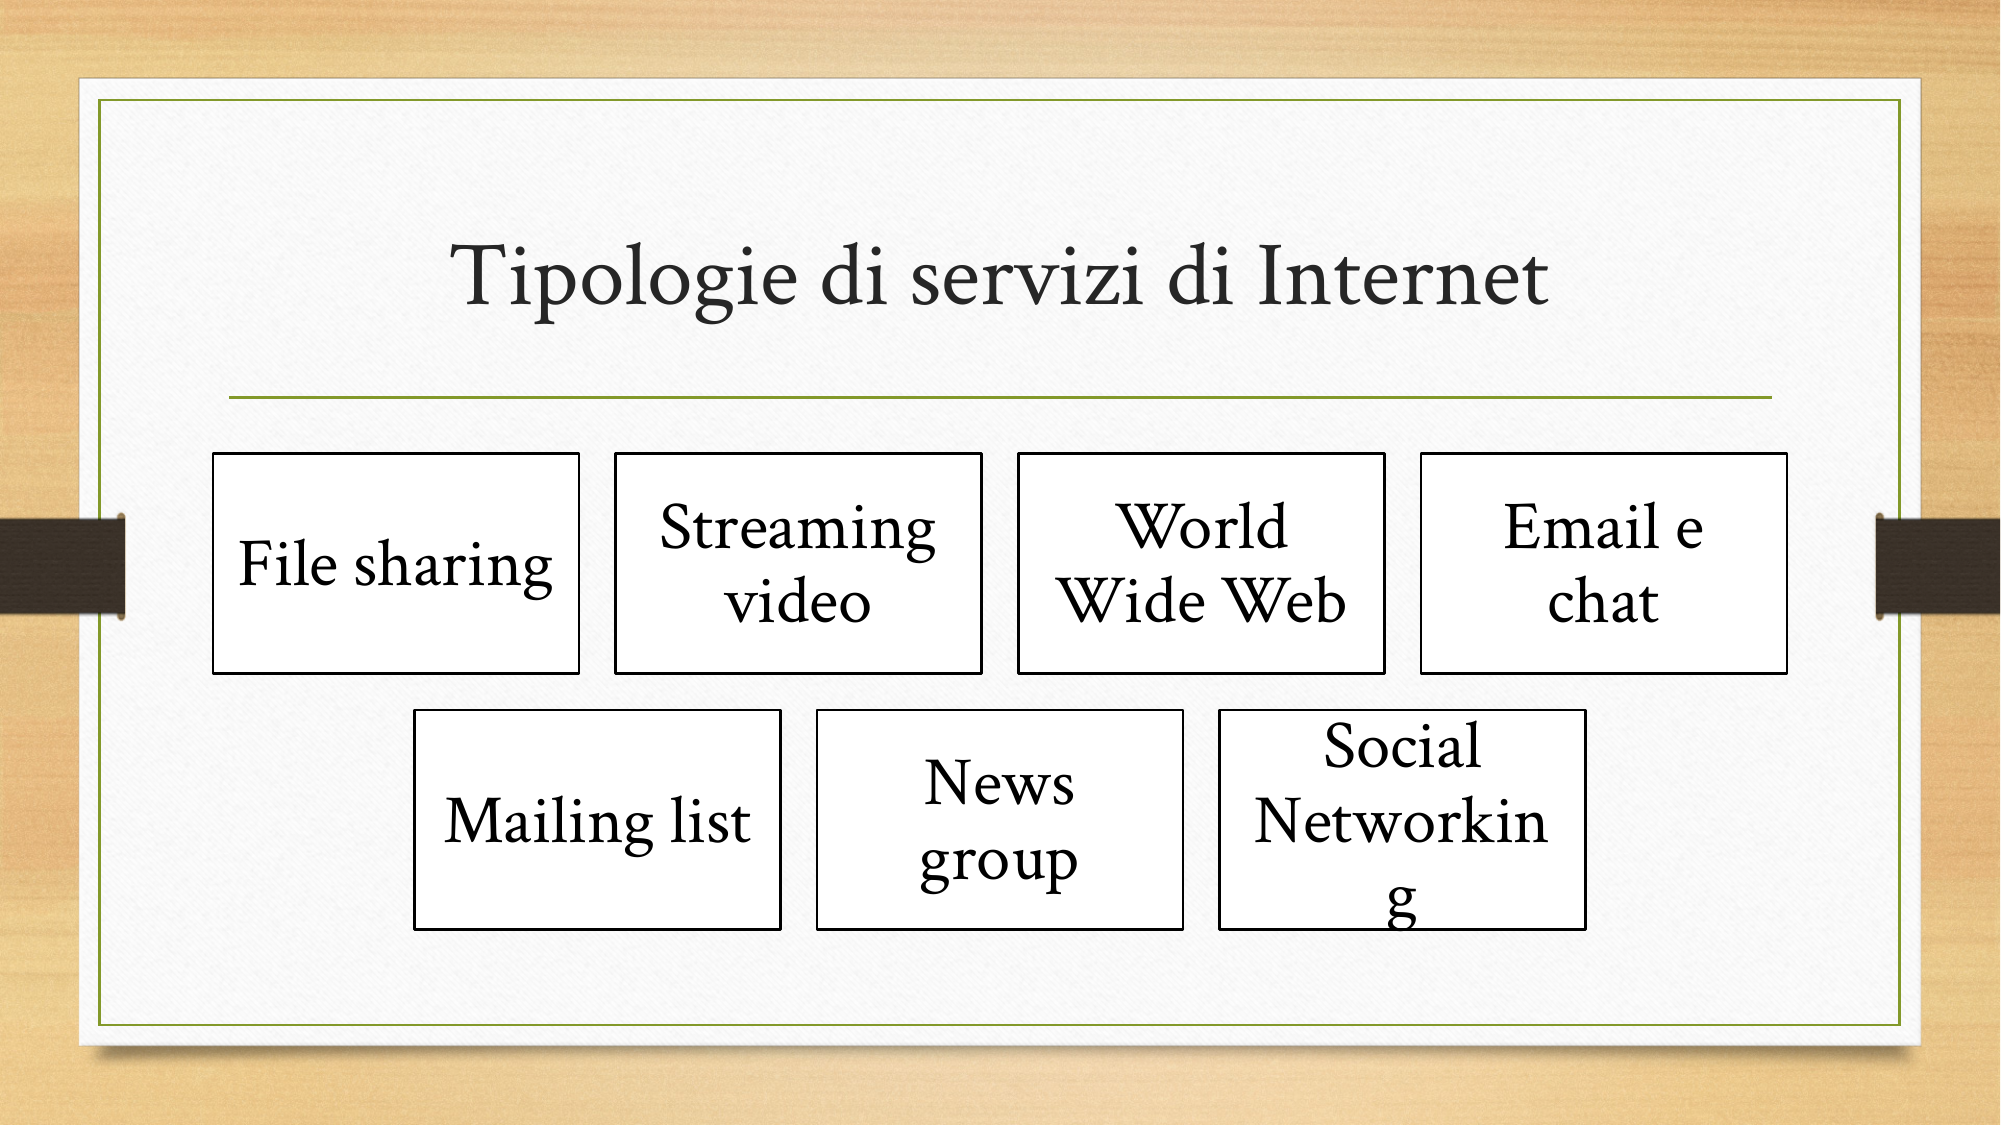

# Tipologie di servizi di Internet
File sharing
Streaming video
World Wide Web
Email e chat
Mailing list
News group
Social Networking